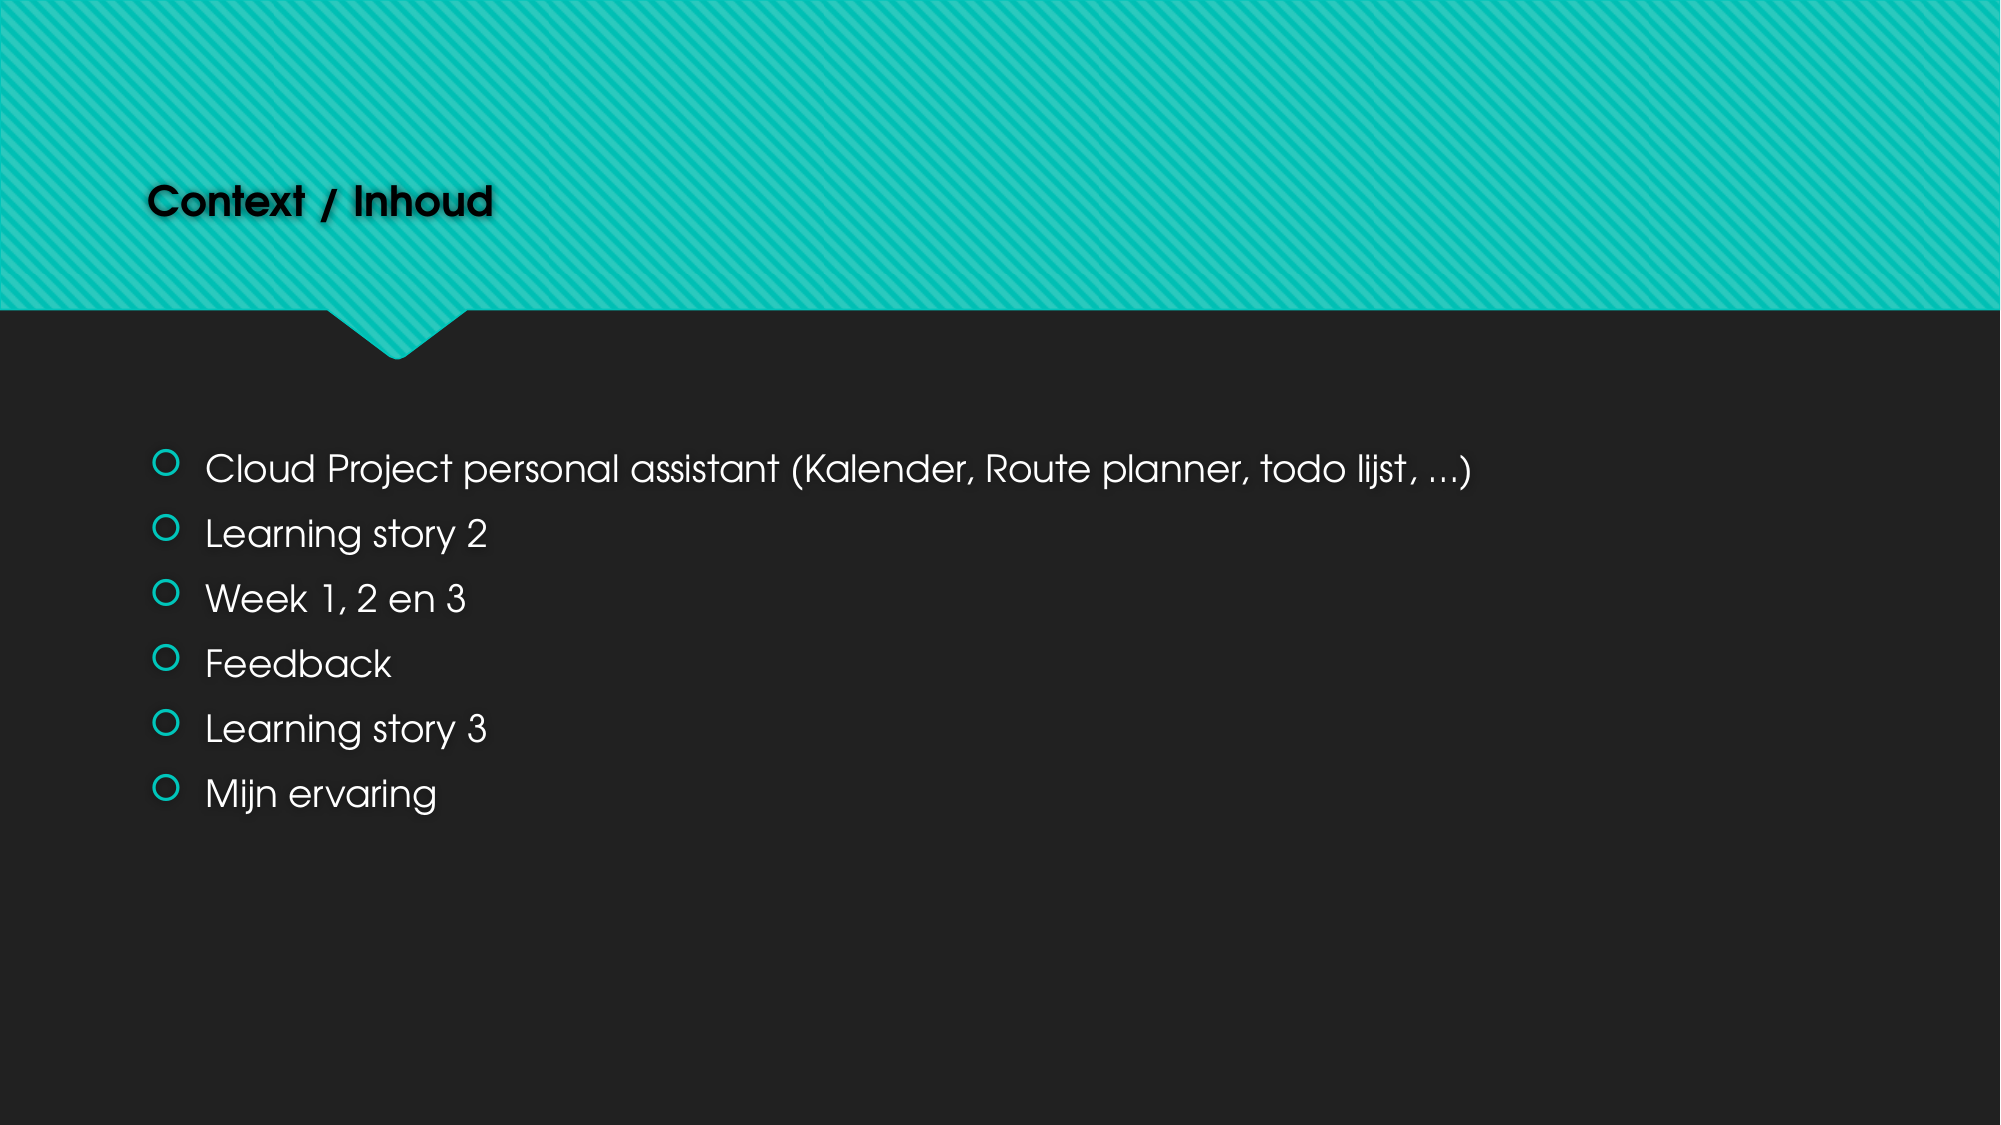

# Context / Inhoud
Cloud Project personal assistant (Kalender, Route planner, todo lijst, …)
Learning story 2
Week 1, 2 en 3
Feedback
Learning story 3
Mijn ervaring